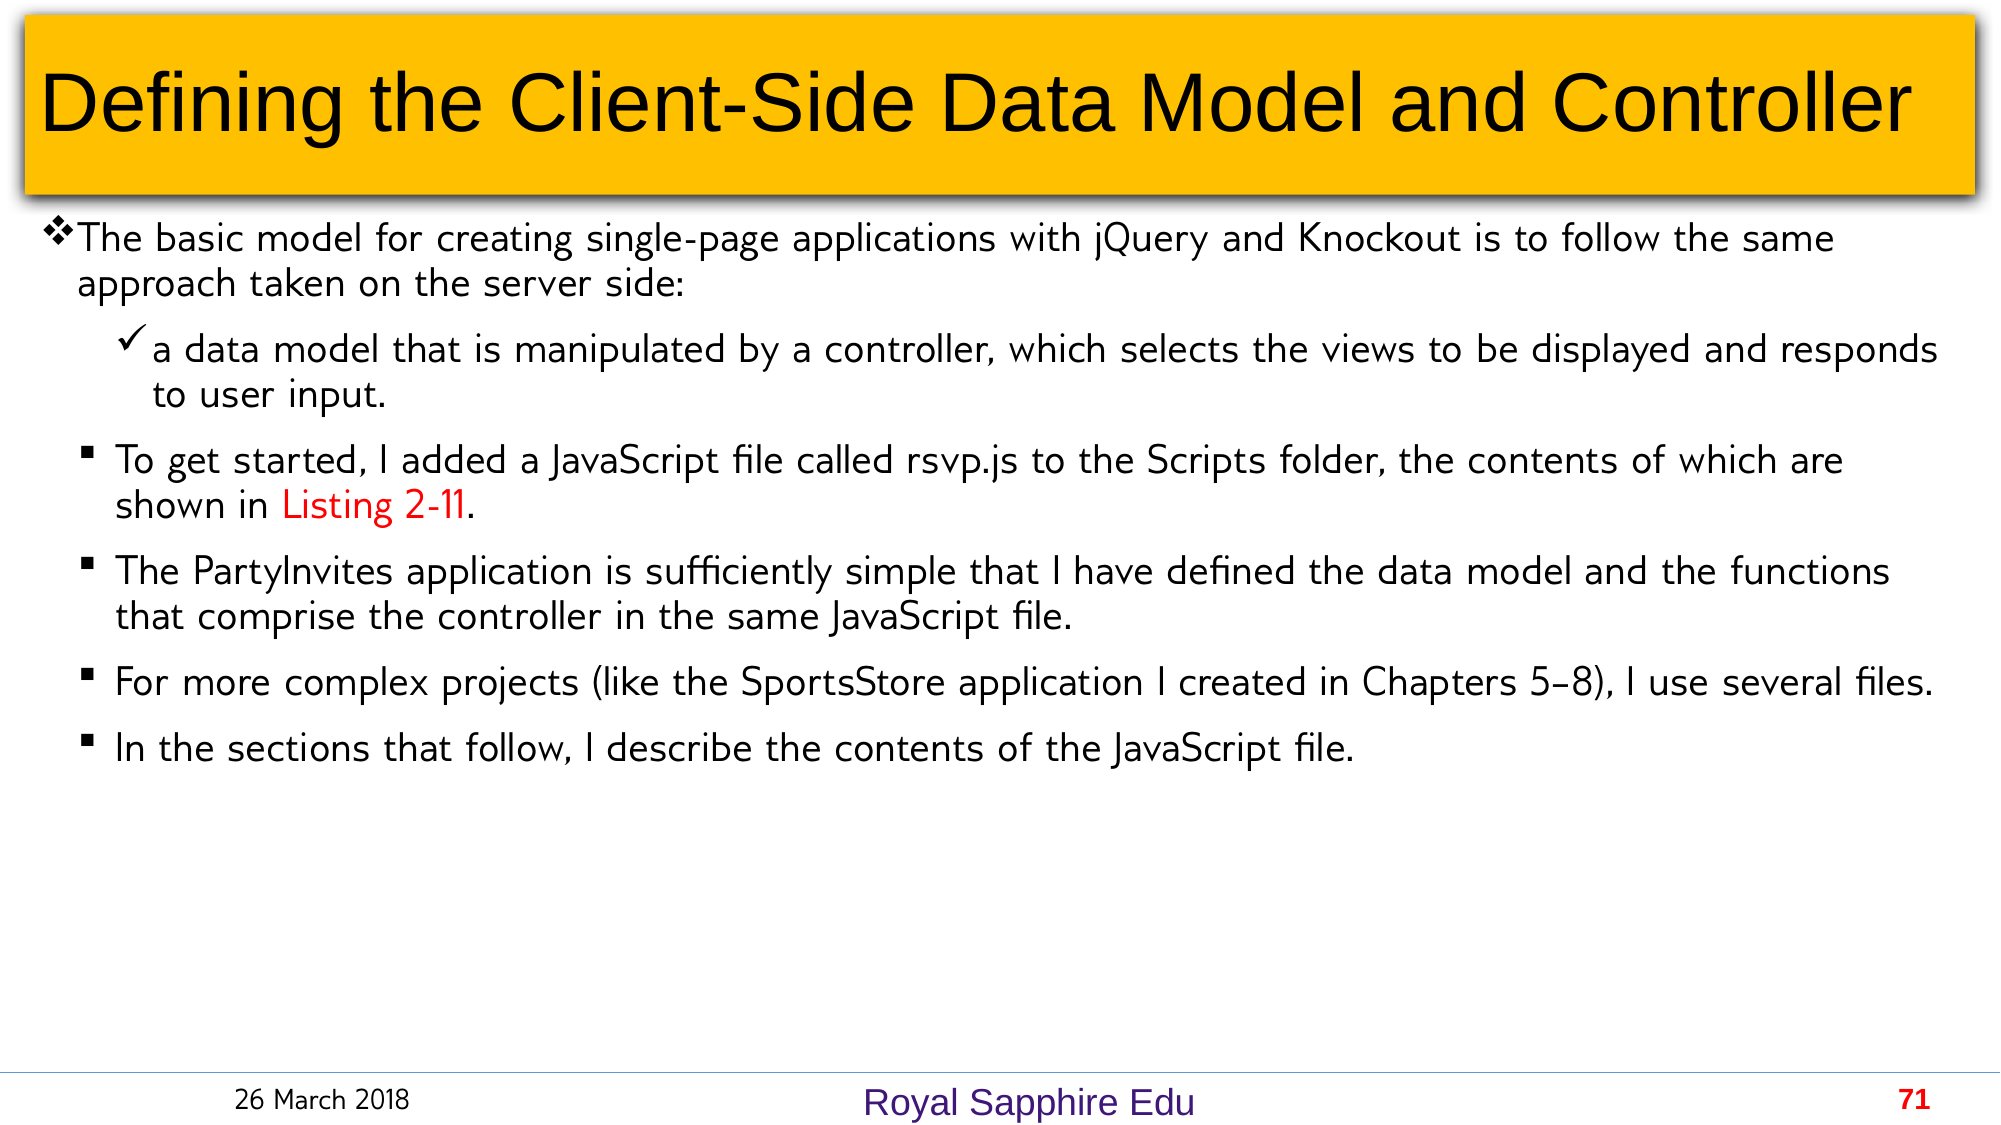

# Defining the Client-Side Data Model and Controller
The basic model for creating single-page applications with jQuery and Knockout is to follow the same approach taken on the server side:
a data model that is manipulated by a controller, which selects the views to be displayed and responds to user input.
To get started, I added a JavaScript file called rsvp.js to the Scripts folder, the contents of which are shown in Listing 2-11.
The PartyInvites application is sufficiently simple that I have defined the data model and the functions that comprise the controller in the same JavaScript file.
For more complex projects (like the SportsStore application I created in Chapters 5–8), I use several files.
In the sections that follow, I describe the contents of the JavaScript file.
26 March 2018
71